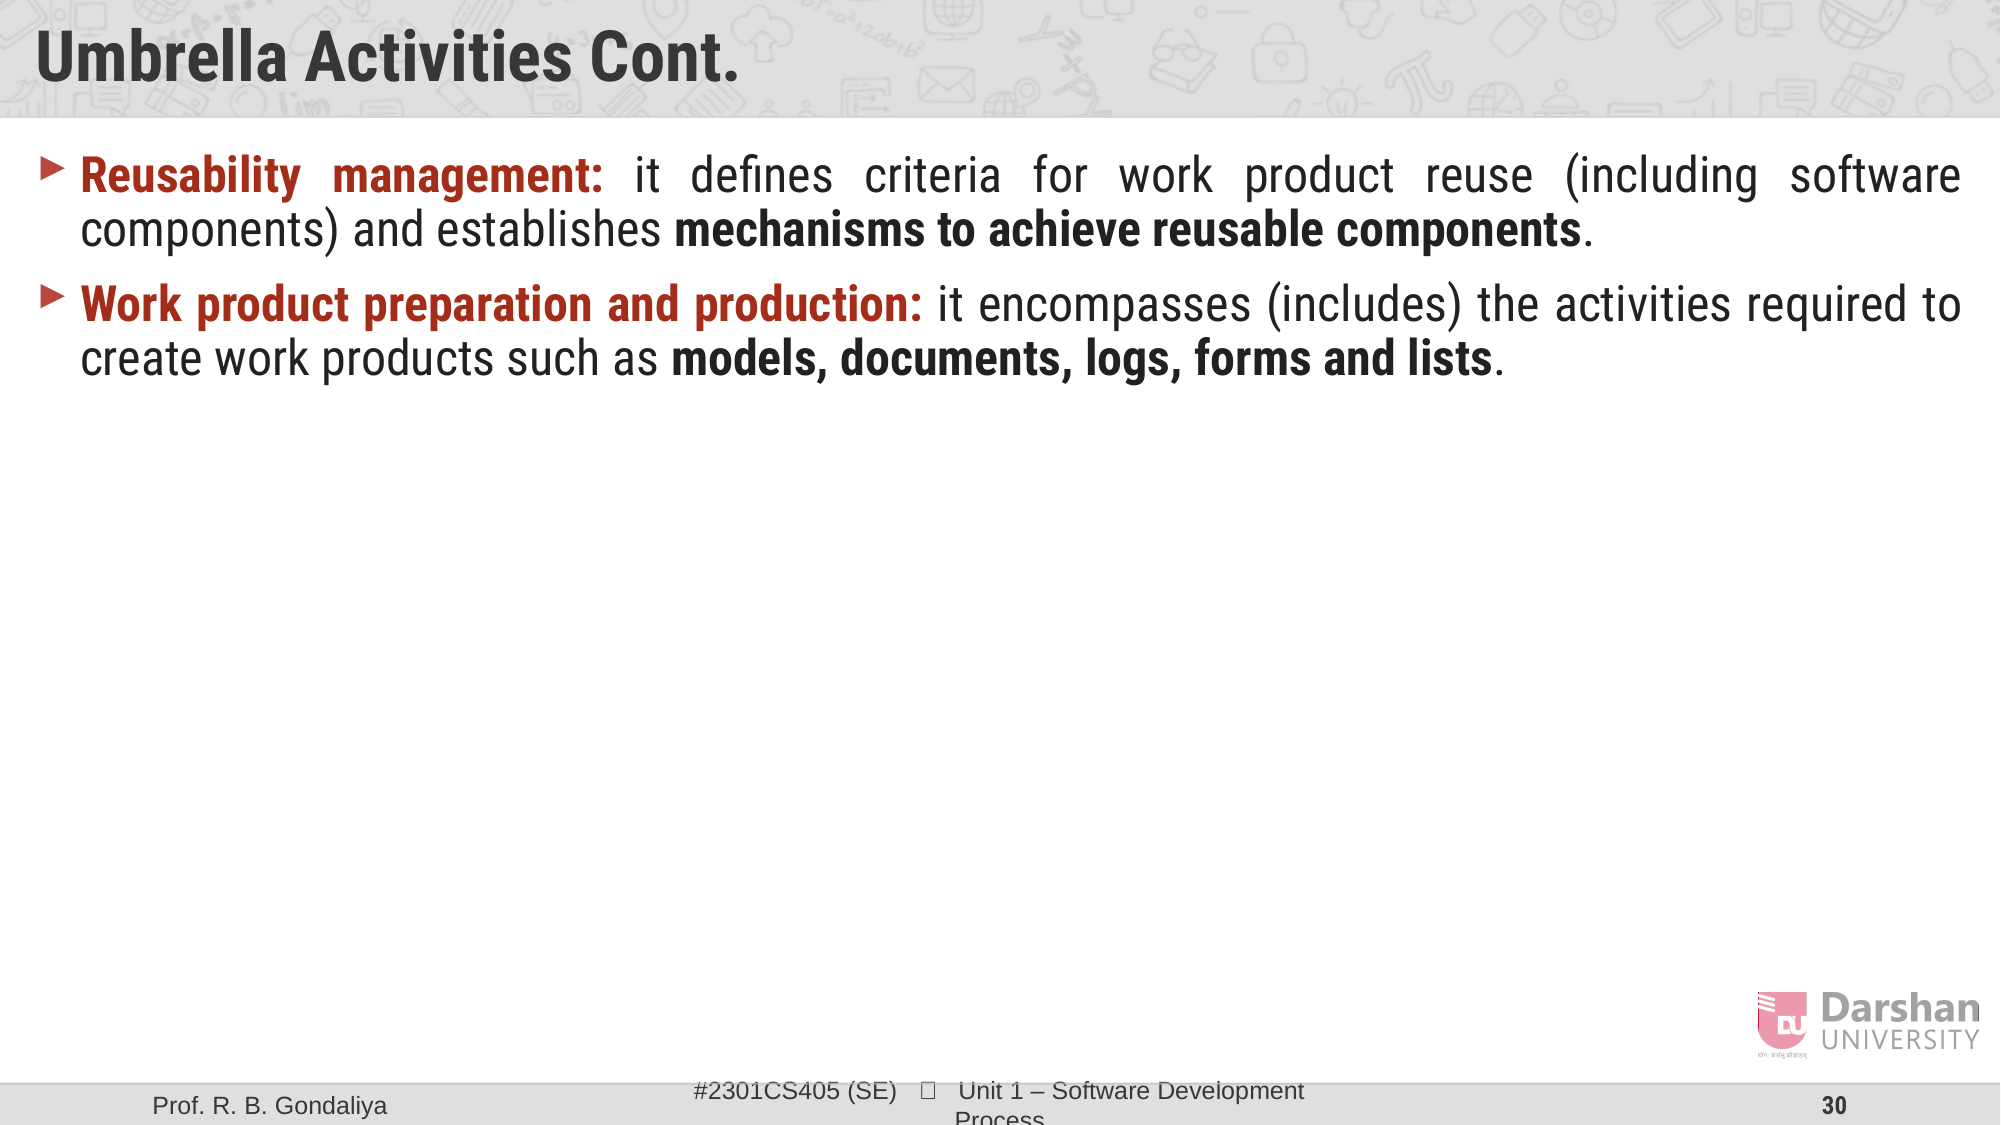

# Umbrella Activities Cont.
Reusability management: it defines criteria for work product reuse (including software components) and establishes mechanisms to achieve reusable components.
Work product preparation and production: it encompasses (includes) the activities required to create work products such as models, documents, logs, forms and lists.